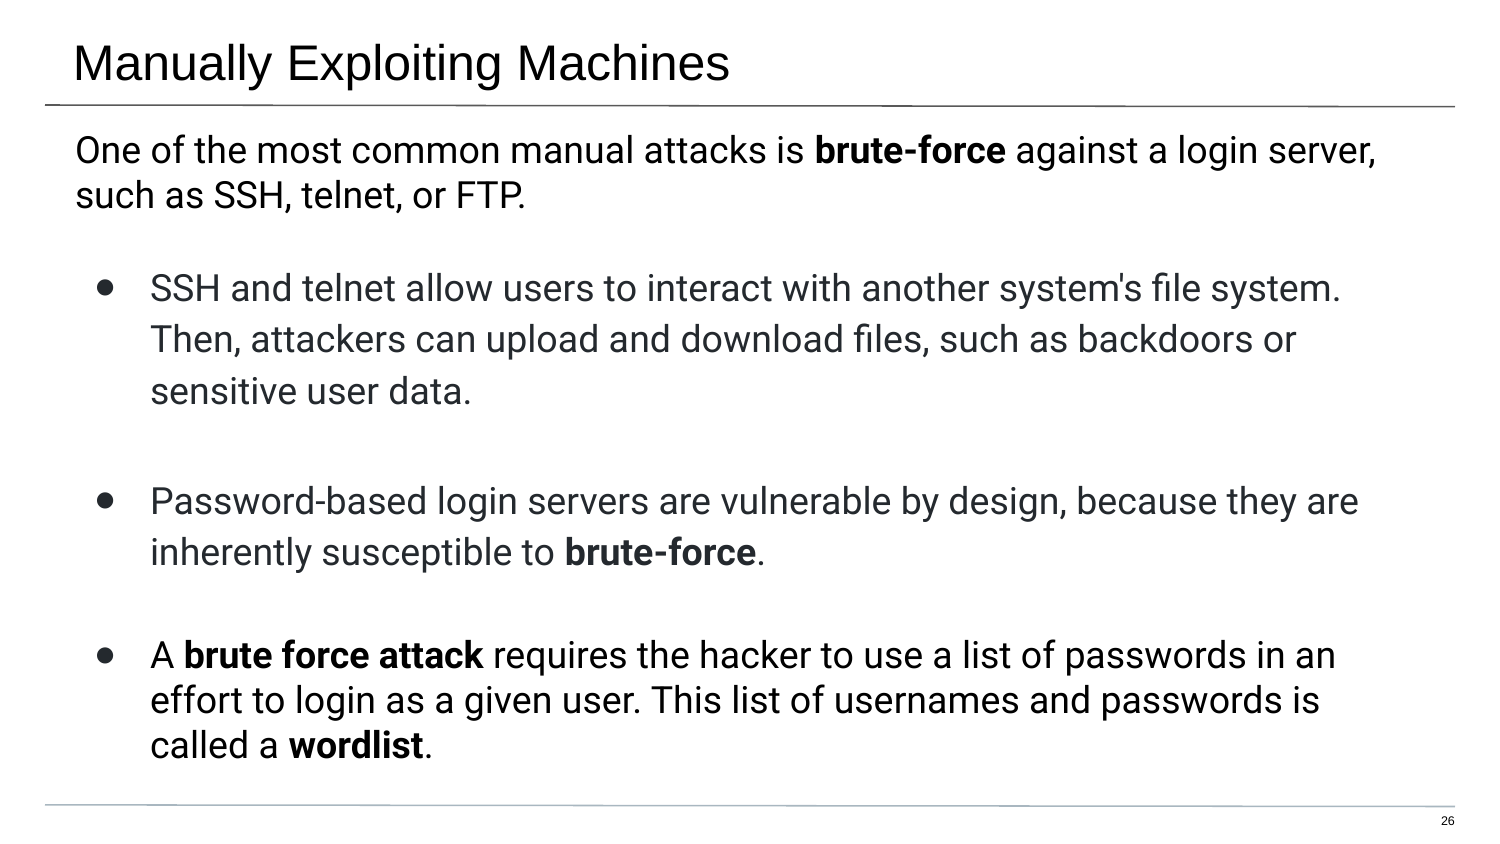

# Manually Exploiting Machines
One of the most common manual attacks is brute-force against a login server, such as SSH, telnet, or FTP.
SSH and telnet allow users to interact with another system's file system. Then, attackers can upload and download files, such as backdoors or sensitive user data.

Password-based login servers are vulnerable by design, because they are inherently susceptible to brute-force.

A brute force attack requires the hacker to use a list of passwords in an effort to login as a given user. This list of usernames and passwords is called a wordlist.

26